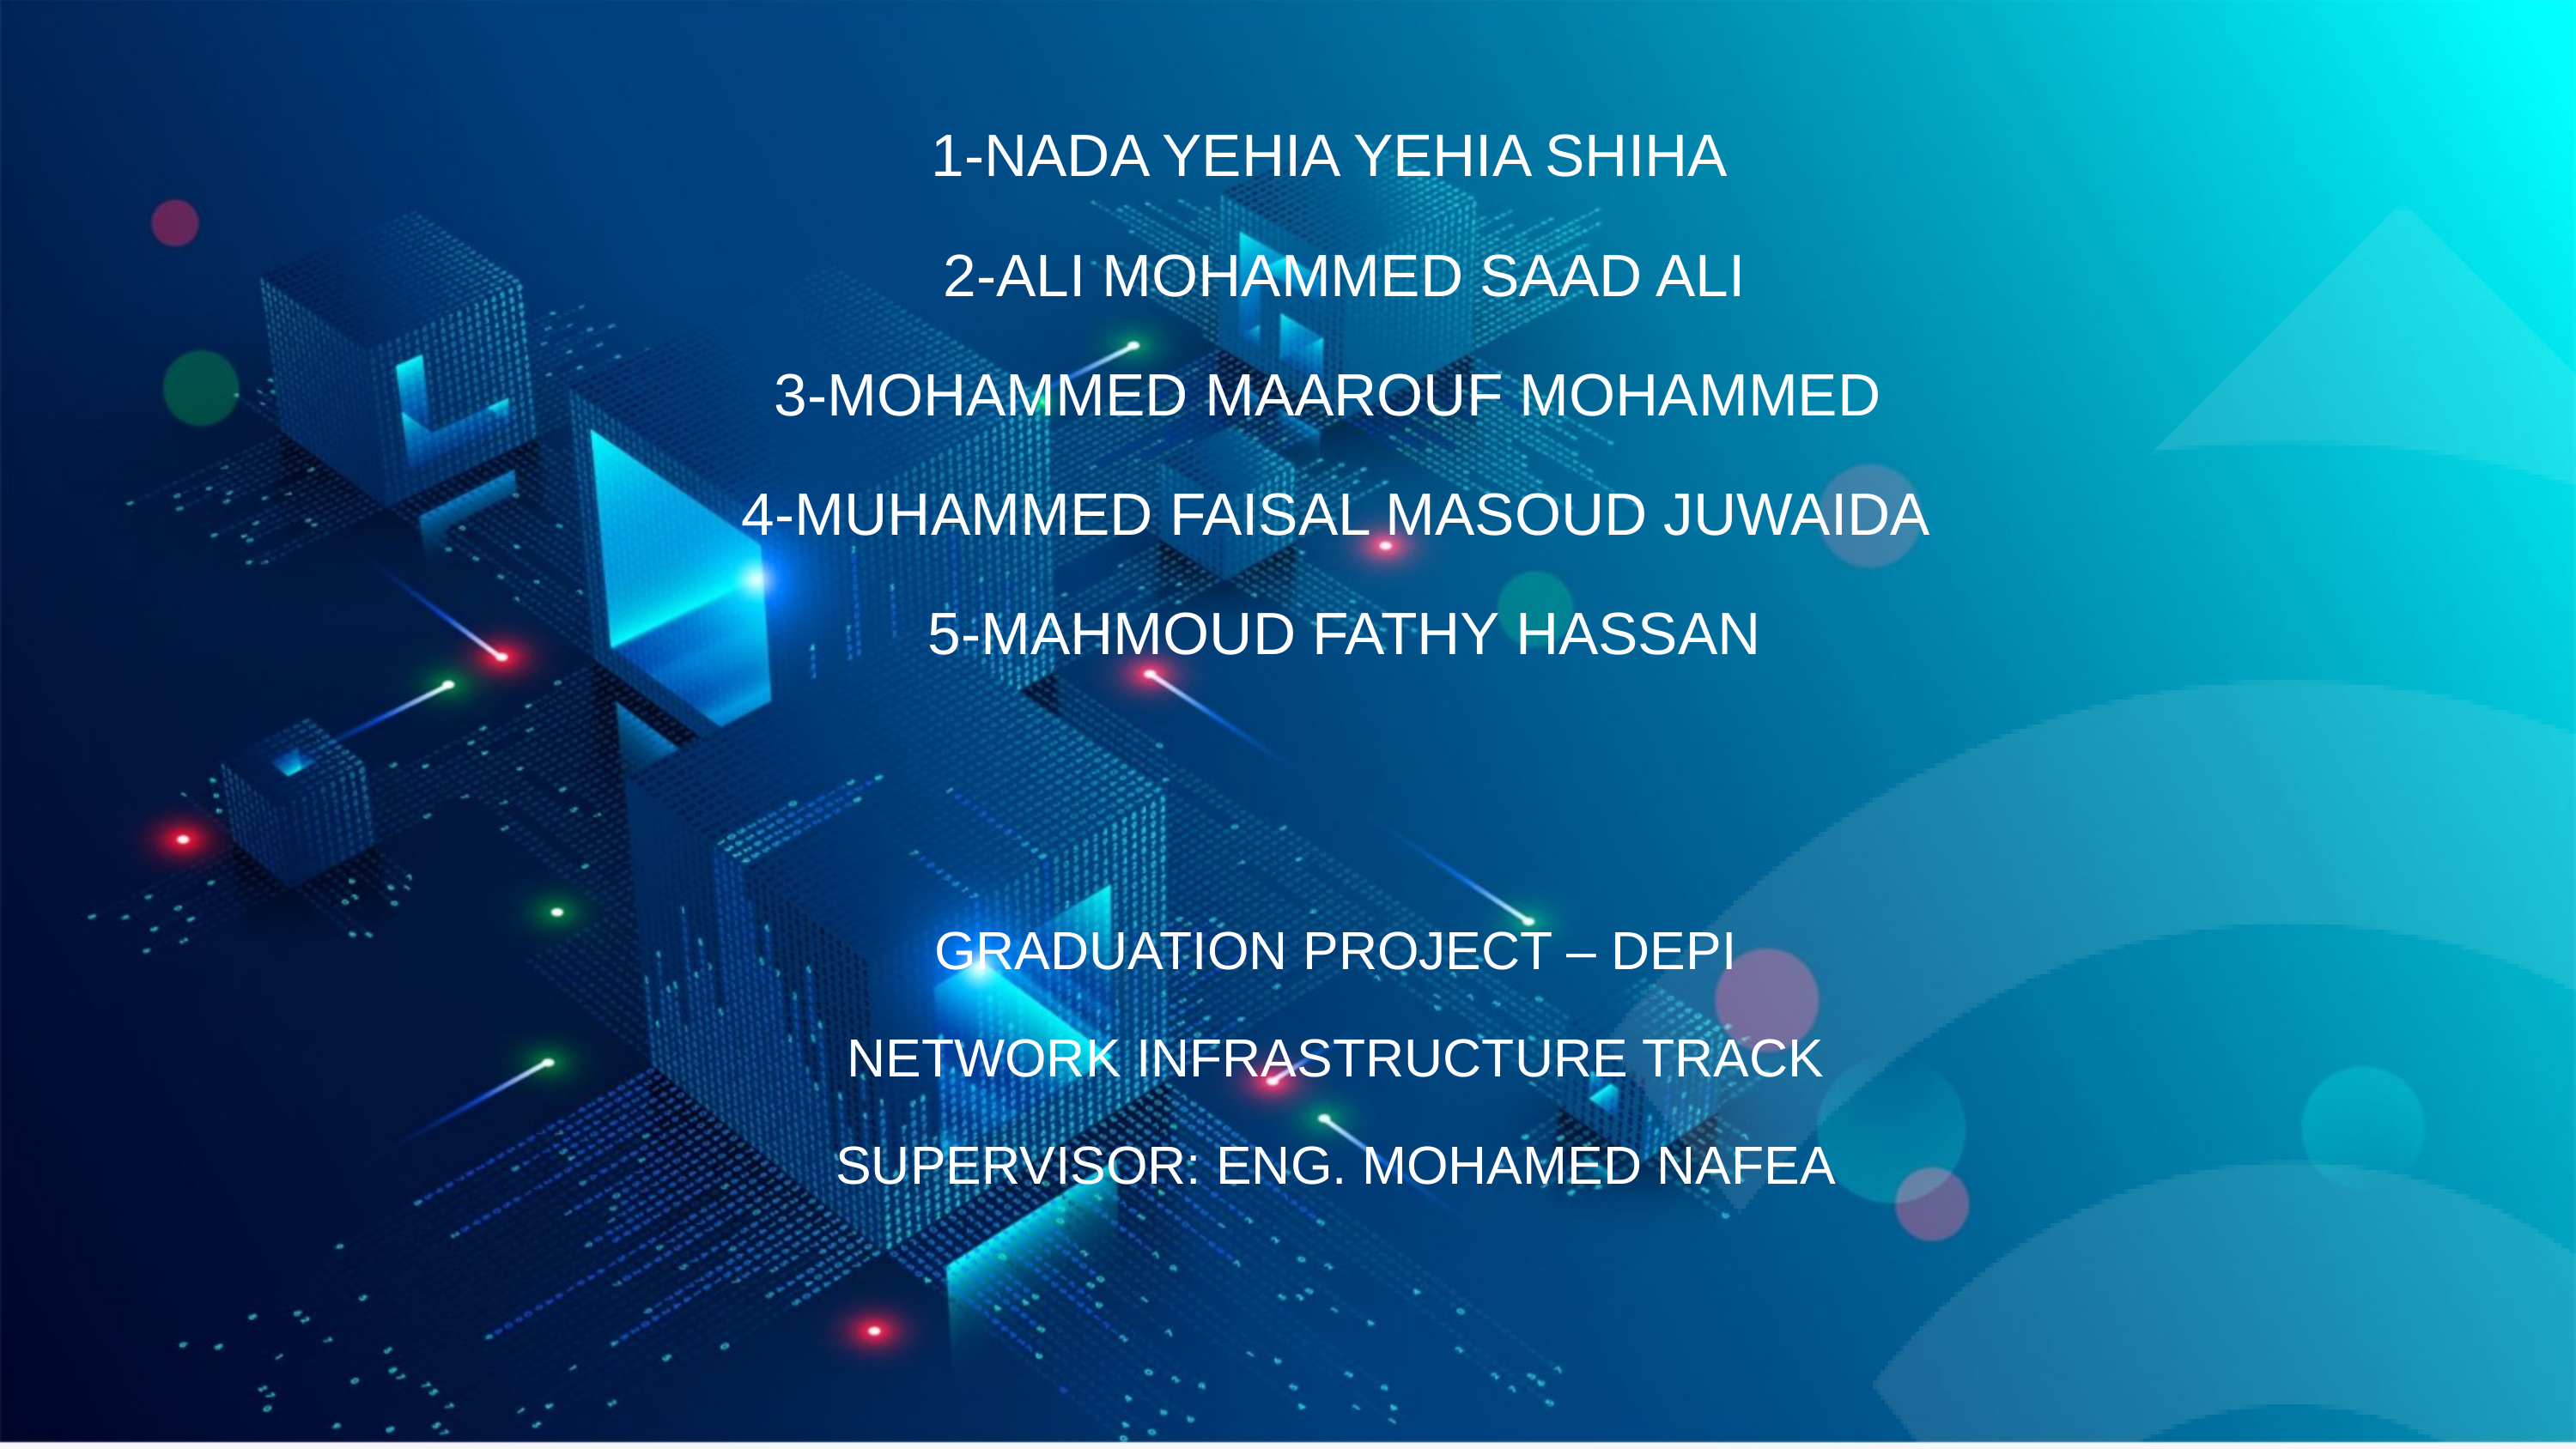

1-NADA YEHIA YEHIA SHIHA

 2-ALI MOHAMMED SAAD ALI

3-MOHAMMED MAAROUF MOHAMMED

4-MUHAMMED FAISAL MASOUD JUWAIDA

 5-MAHMOUD FATHY HASSAN

GRADUATION PROJECT – DEPI

NETWORK INFRASTRUCTURE TRACK

SUPERVISOR: ENG. MOHAMED NAFEA